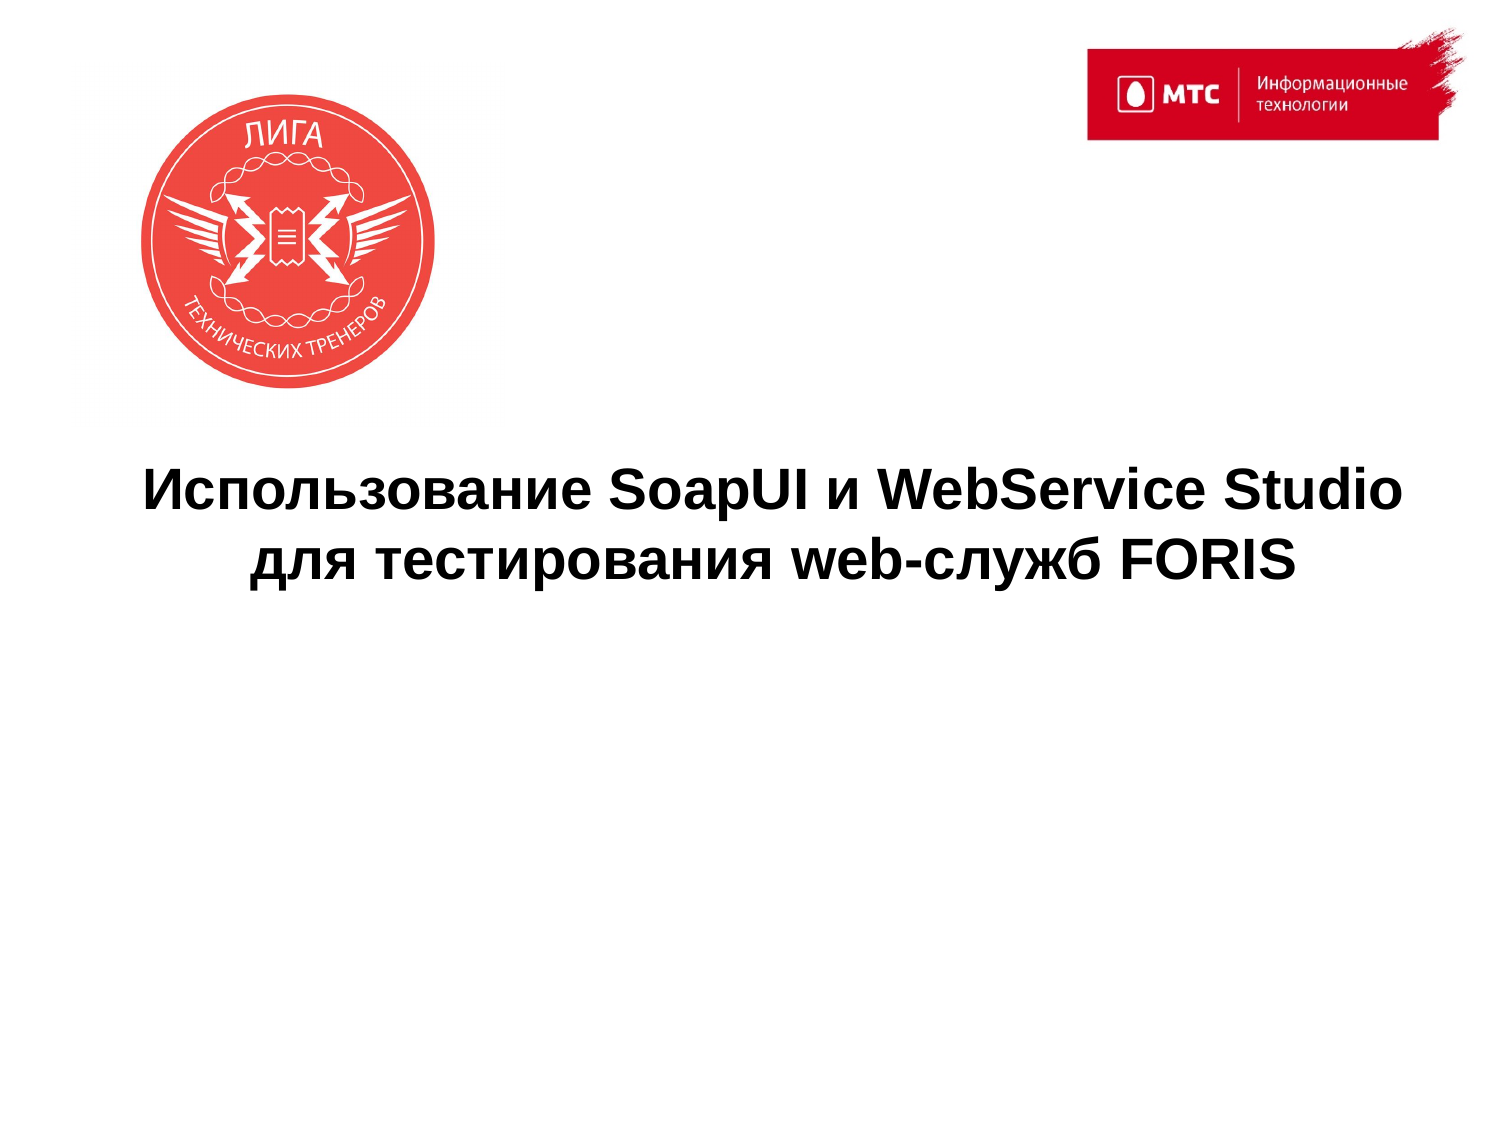

# Использование SoapUI и WebService Studio для тестирования web-служб FORIS